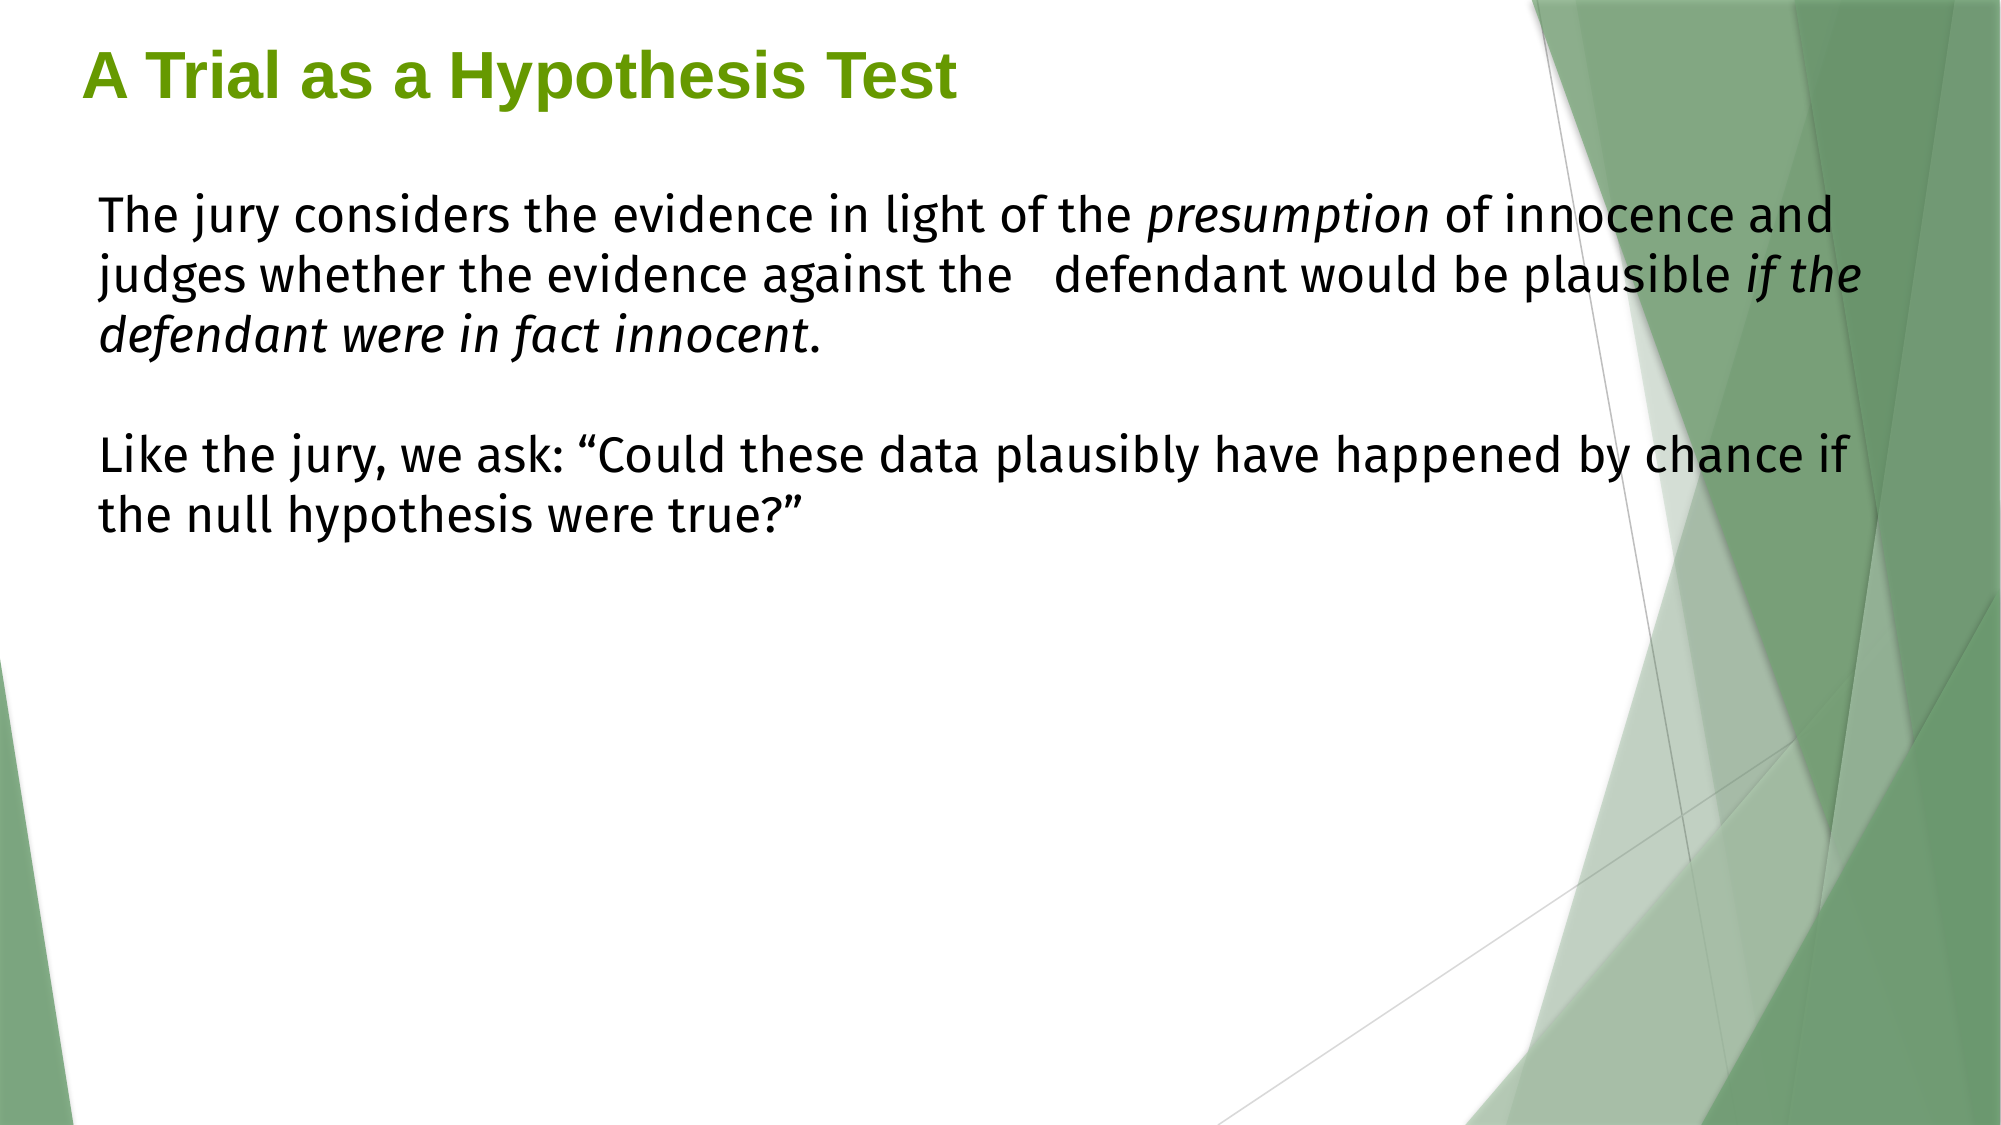

A Trial as a Hypothesis Test
The jury considers the evidence in light of the presumption of innocence and judges whether the evidence against the   defendant would be plausible if the defendant were in fact innocent.

Like the jury, we ask: “Could these data plausibly have happened by chance if the null hypothesis were true?”